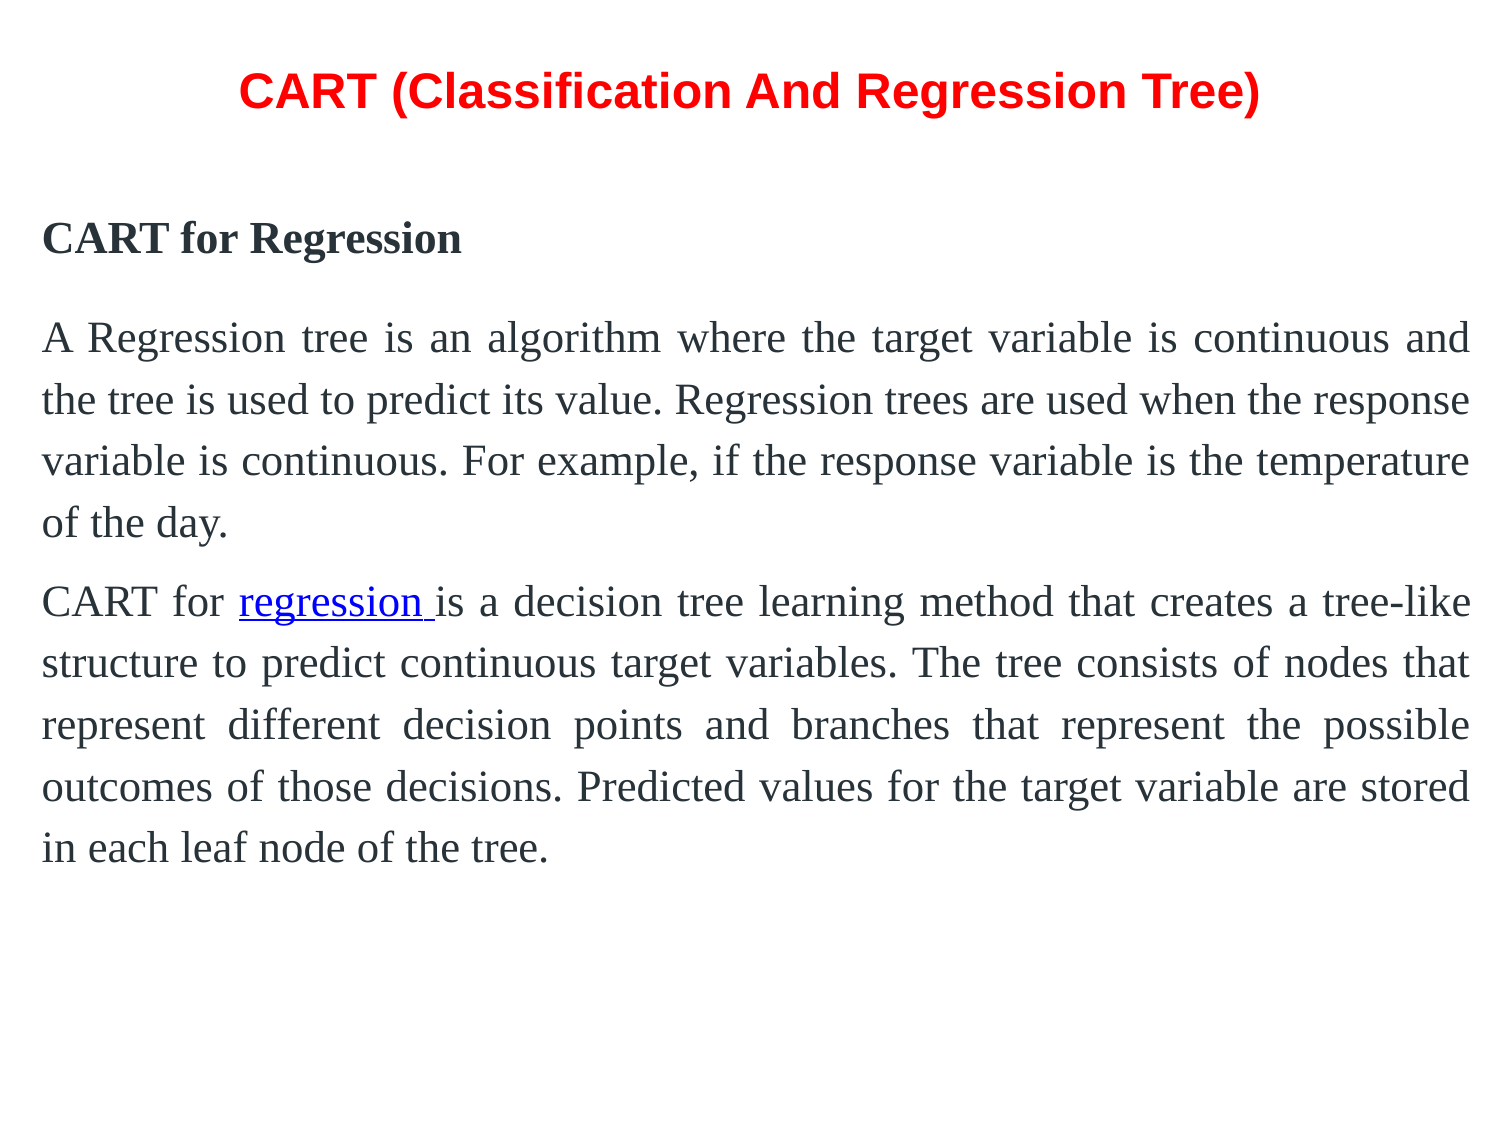

# CART (Classification And Regression Tree)

CART for Regression
A Regression tree is an algorithm where the target variable is continuous and the tree is used to predict its value. Regression trees are used when the response variable is continuous. For example, if the response variable is the temperature of the day.
CART for regression is a decision tree learning method that creates a tree-like structure to predict continuous target variables. The tree consists of nodes that represent different decision points and branches that represent the possible outcomes of those decisions. Predicted values for the target variable are stored in each leaf node of the tree.